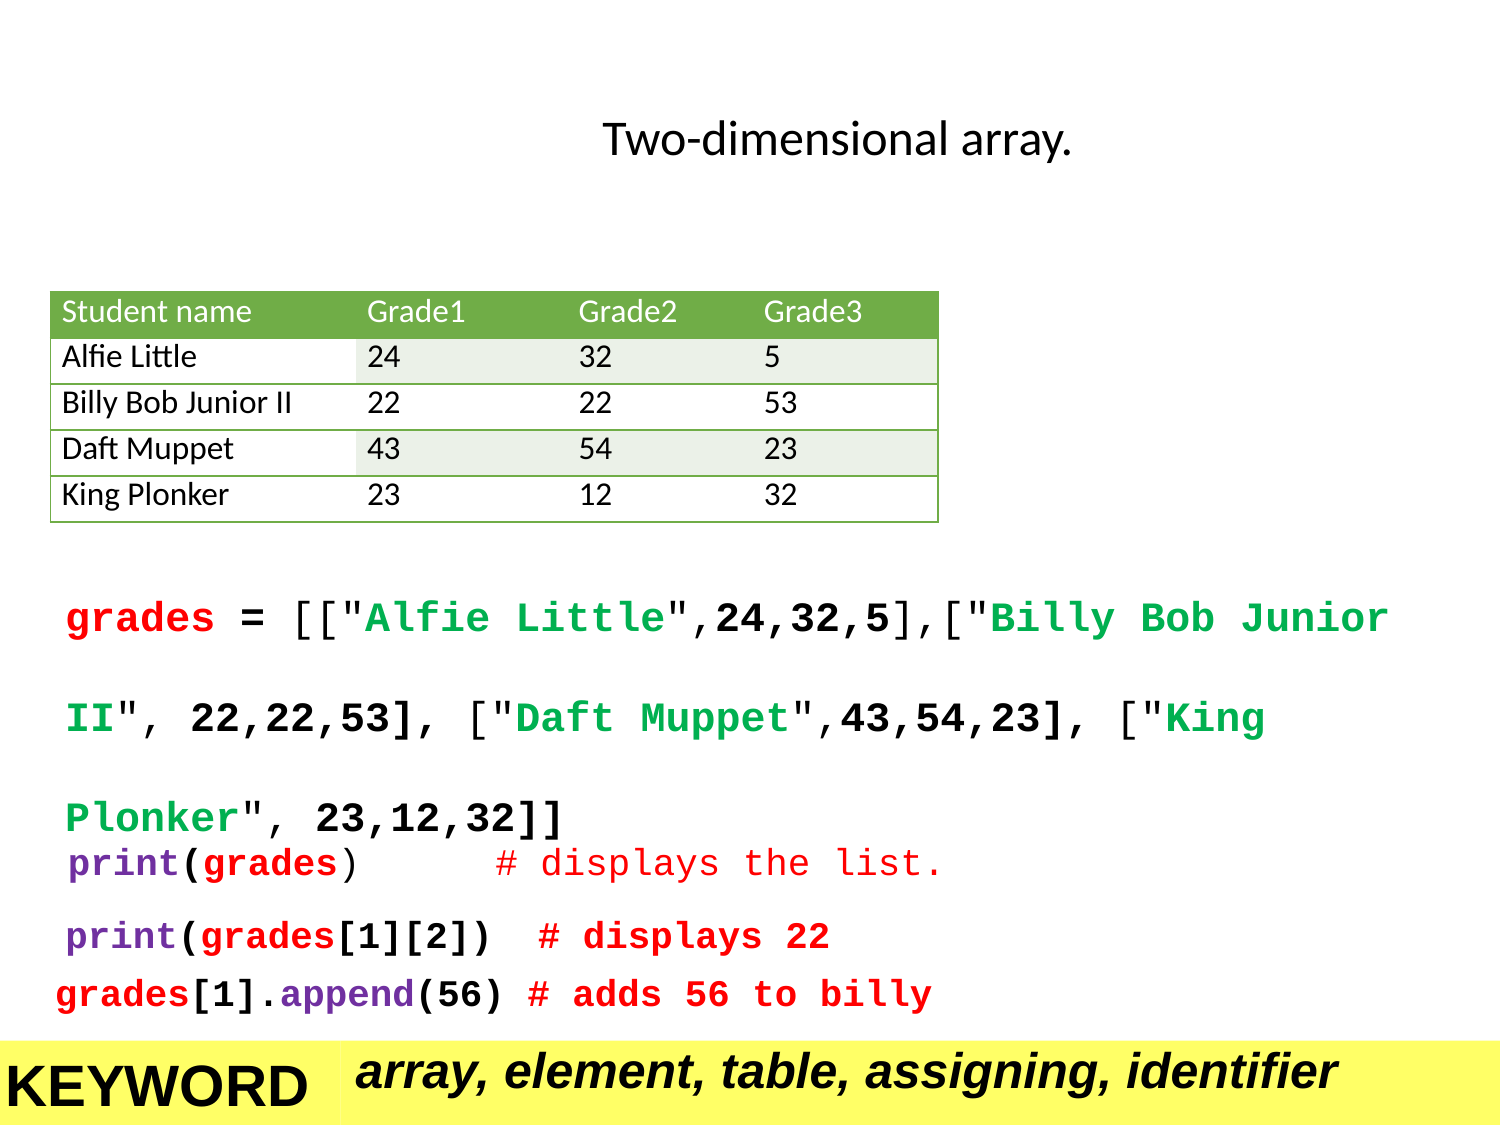

# Two-dimensional array.
| Student name | Grade1 | Grade2 | Grade3 |
| --- | --- | --- | --- |
| Alfie Little | 24 | 32 | 5 |
| Billy Bob Junior II | 22 | 22 | 53 |
| Daft Muppet | 43 | 54 | 23 |
| King Plonker | 23 | 12 | 32 |
grades = [["Alfie Little",24,32,5],["Billy Bob Junior II", 22,22,53], ["Daft Muppet",43,54,23], ["King Plonker", 23,12,32]]
print(grades)      # displays the list.
print(grades[1][2])  # displays 22
 grades[1].append(56) # adds 56 to billy
array, element, table, assigning, identifier